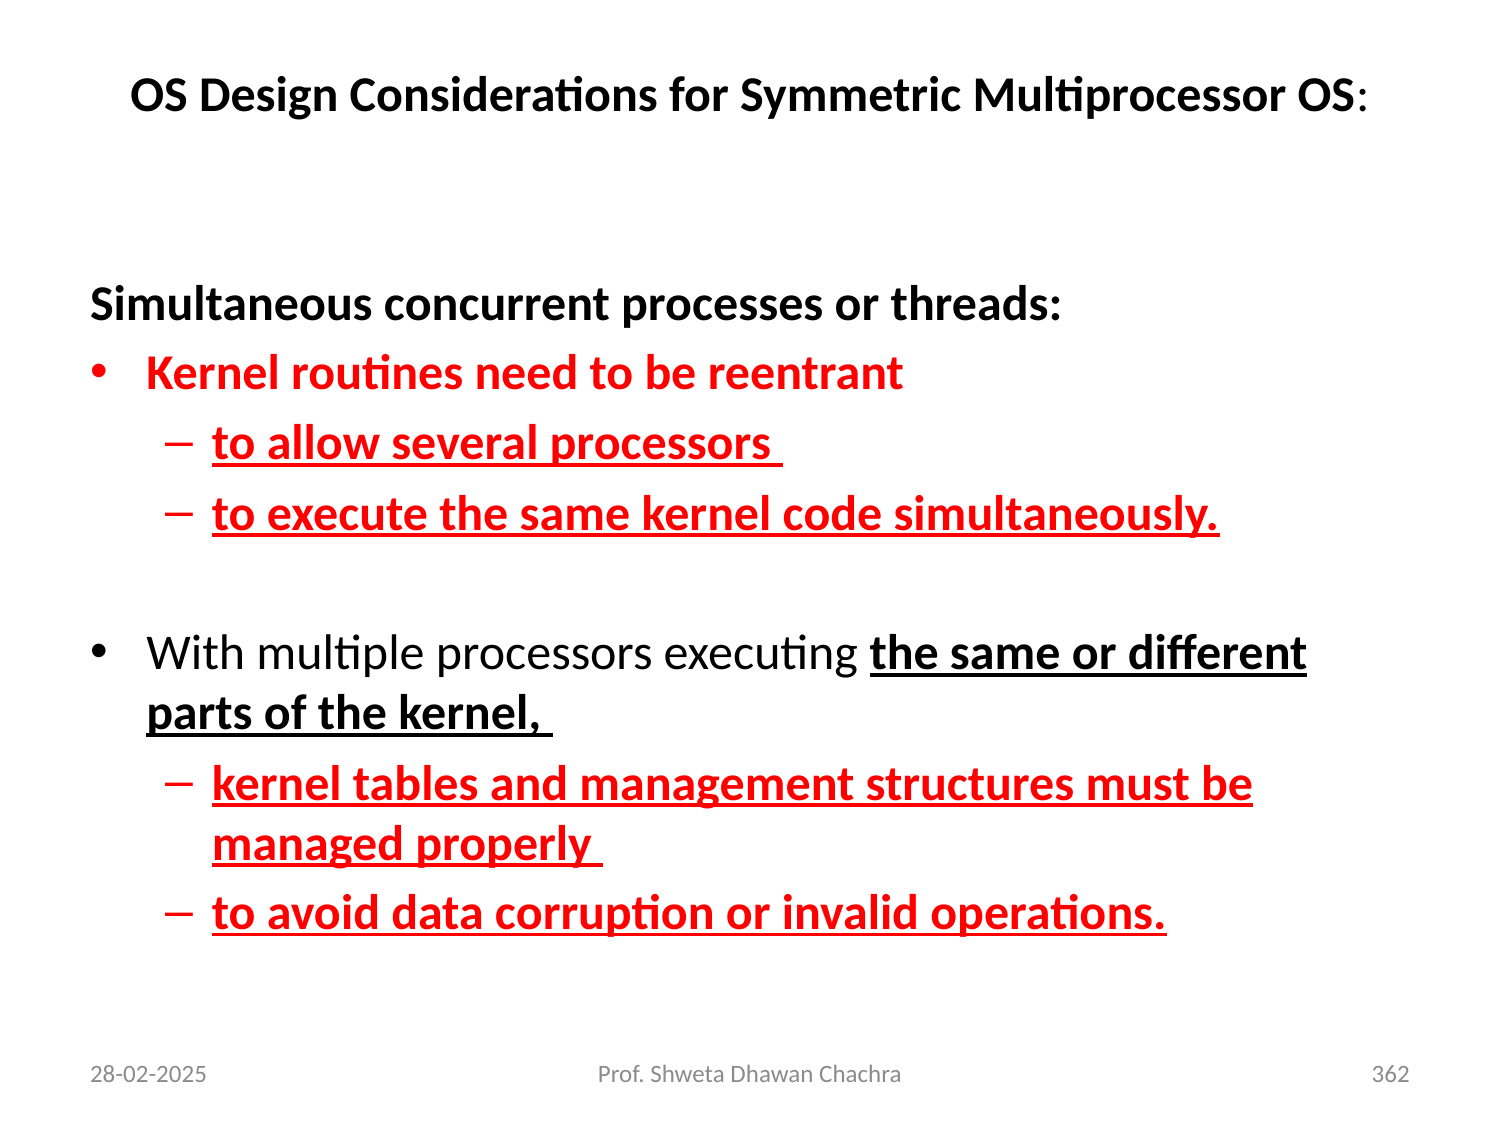

# OS Design Considerations for Symmetric Multiprocessor OS:
Simultaneous concurrent processes or threads:
Kernel routines need to be reentrant
to allow several processors
to execute the same kernel code simultaneously.

With multiple processors executing the same or different parts of the kernel,
kernel tables and management structures must be managed properly
to avoid data corruption or invalid operations.

28-02-2025
Prof. Shweta Dhawan Chachra
362